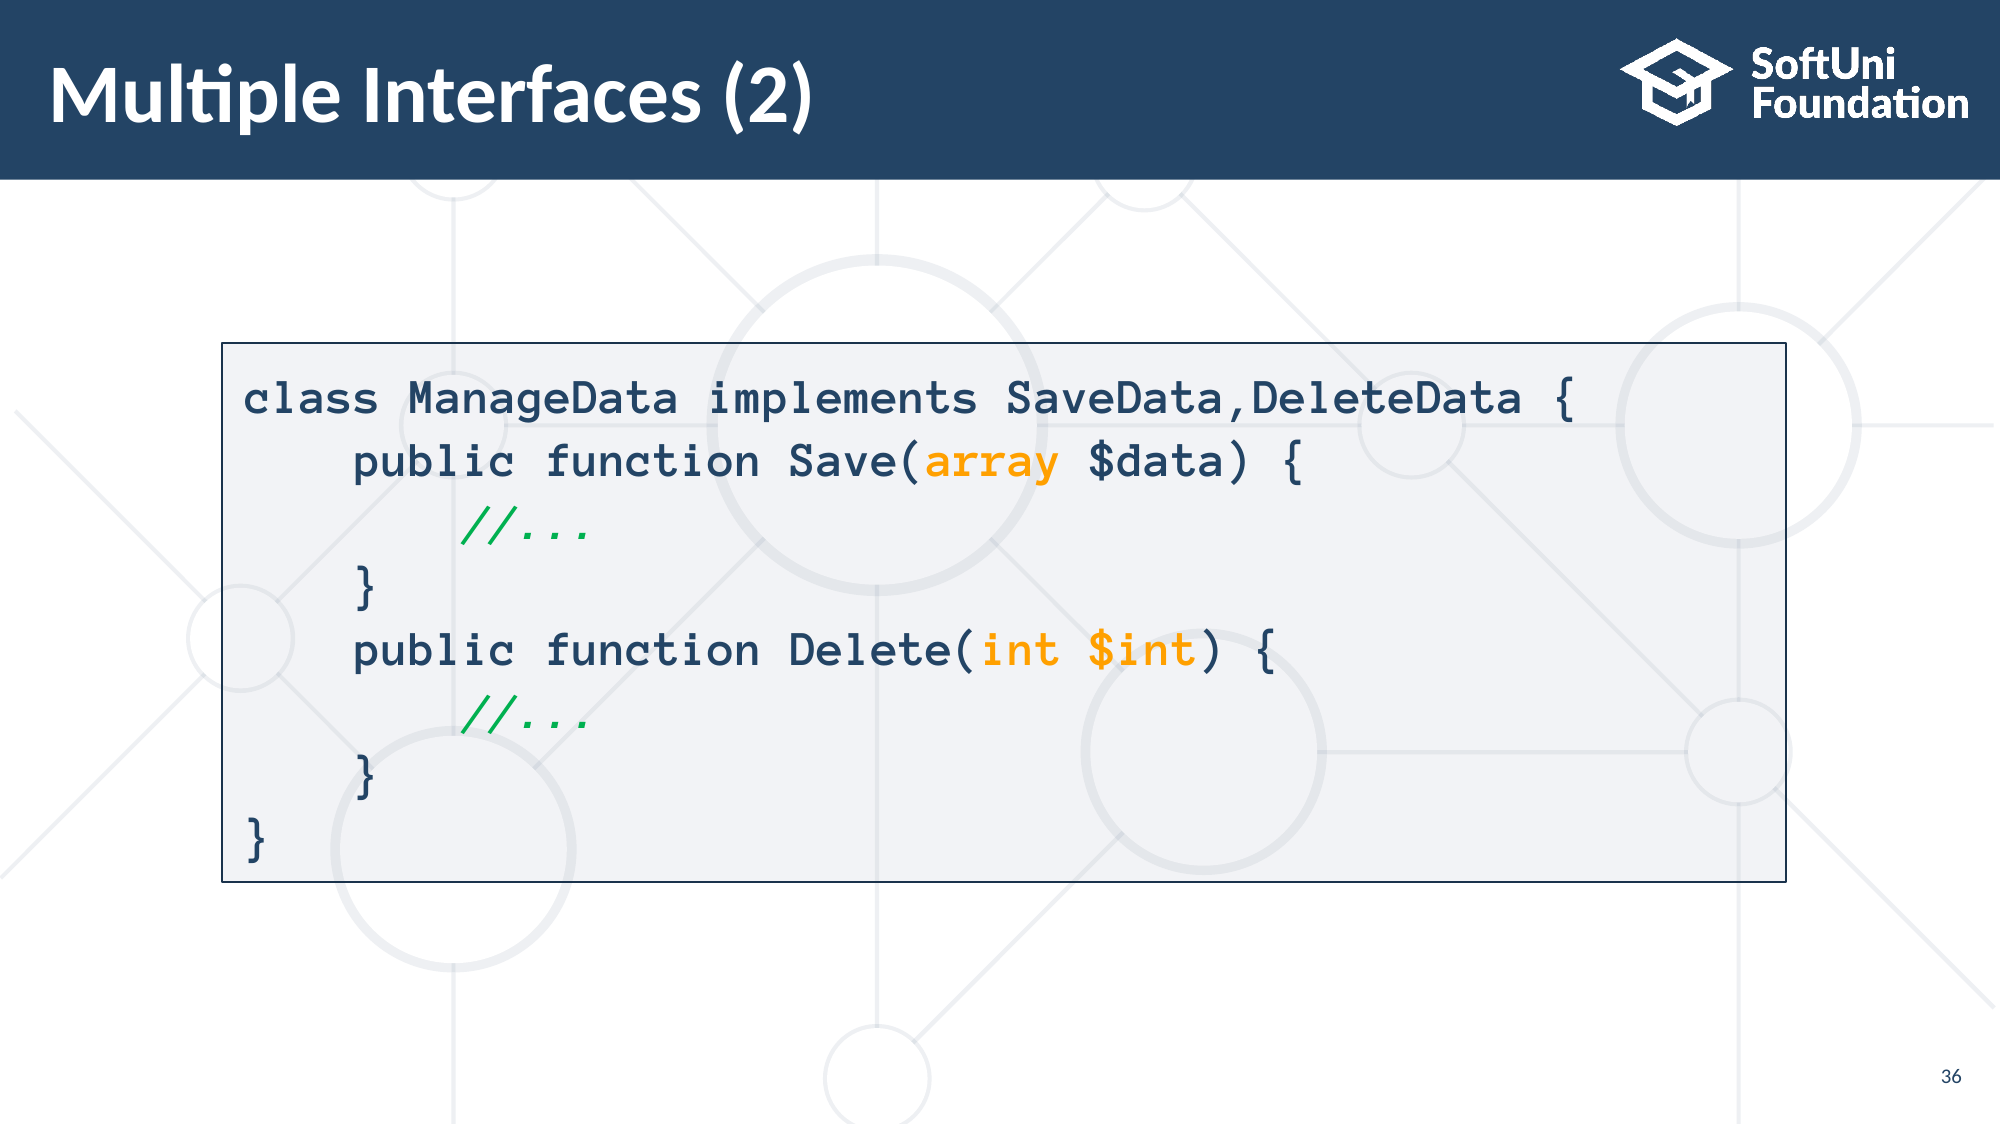

# Multiple Interfaces (2)
class ManageData implements SaveData,DeleteData {
    public function Save(array $data) {
        //...
    }
    public function Delete(int $int) {
        //...
    }
}
36